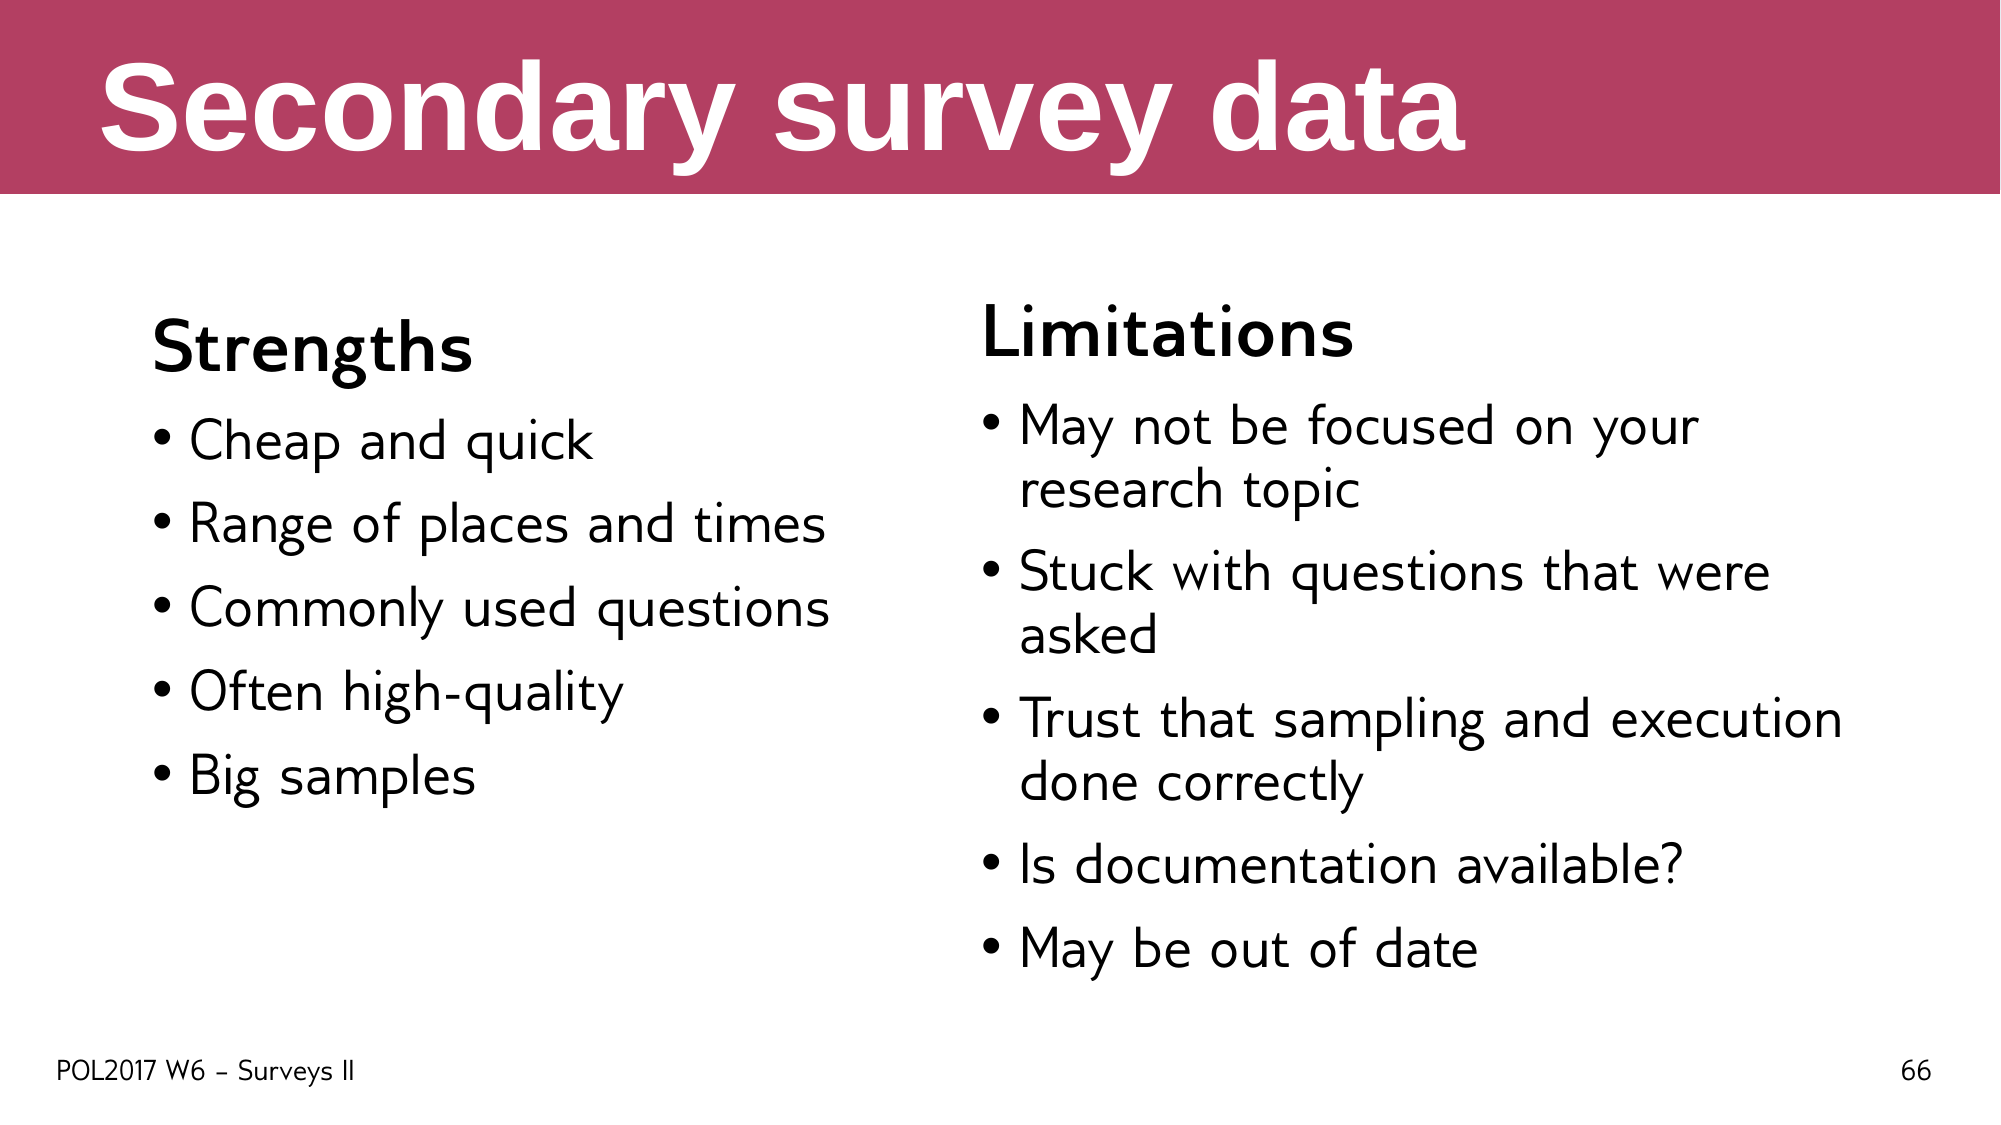

# Secondary survey data
Limitations
May not be focused on your research topic
Stuck with questions that were asked
Trust that sampling and execution done correctly
Is documentation available?
May be out of date

Strengths
Cheap and quick
Range of places and times
Commonly used questions
Often high-quality
Big samples
POL2017 W6 – Surveys II
66